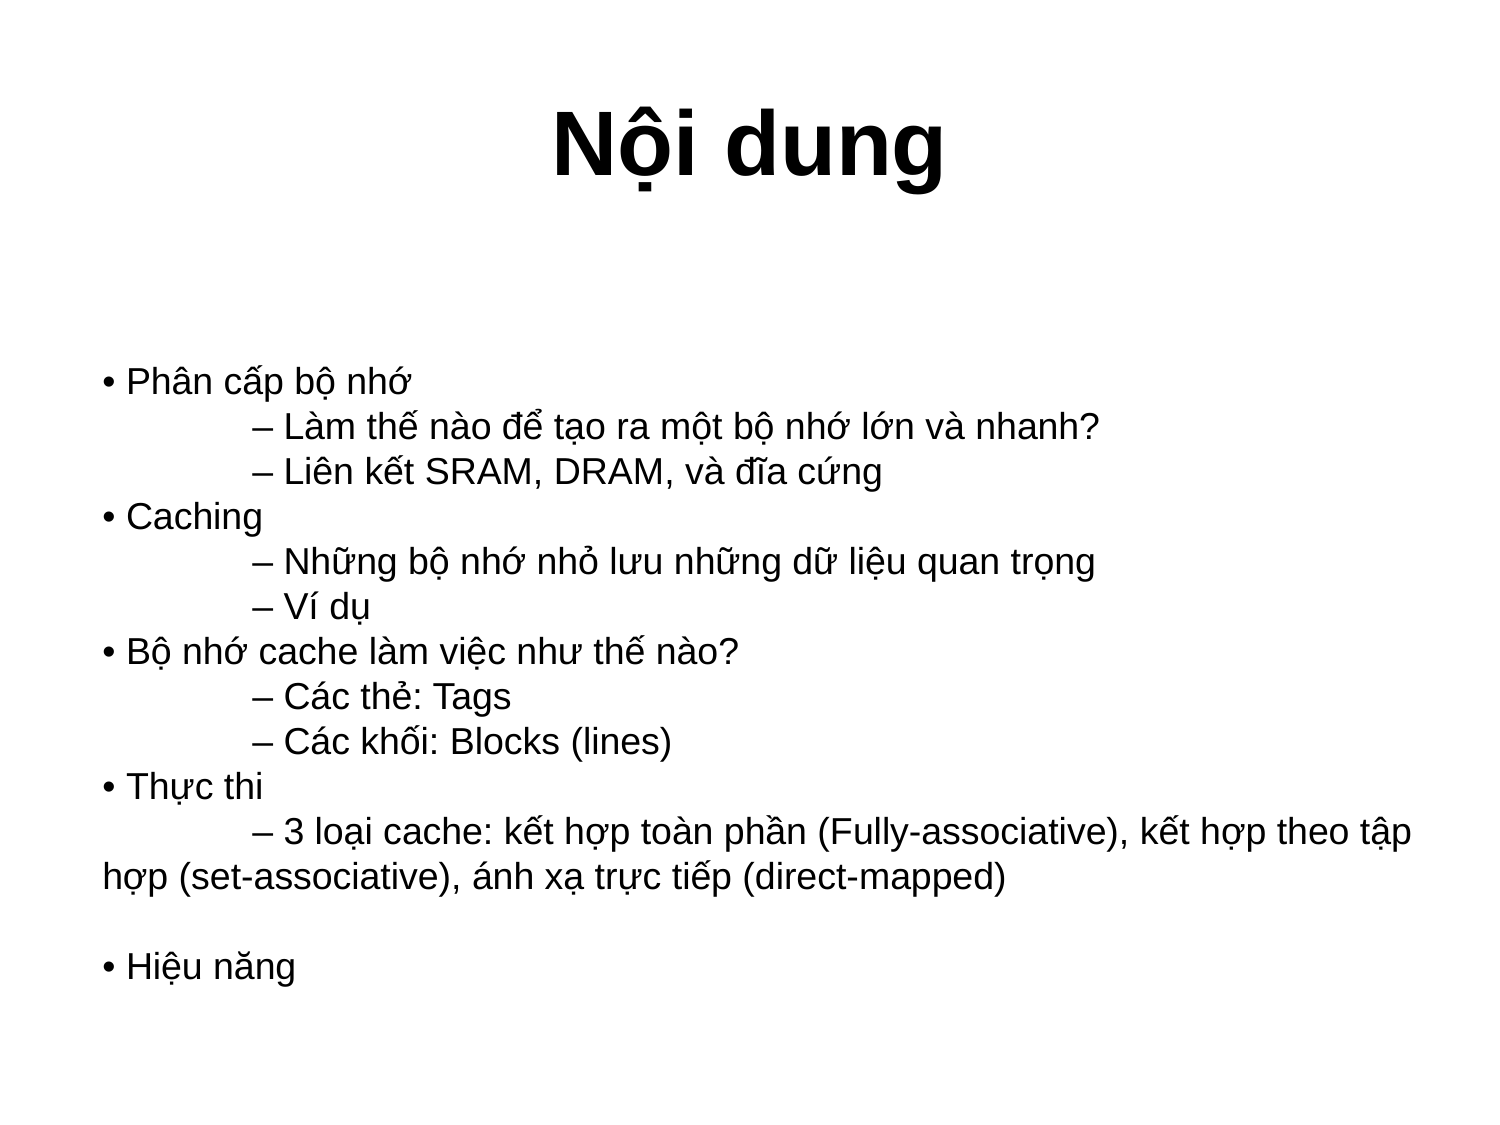

# Nội dung
• Phân cấp bộ nhớ
	– Làm thế nào để tạo ra một bộ nhớ lớn và nhanh?
	– Liên kết SRAM, DRAM, và đĩa cứng
• Caching
	– Những bộ nhớ nhỏ lưu những dữ liệu quan trọng
	– Ví dụ
• Bộ nhớ cache làm việc như thế nào?
	– Các thẻ: Tags
	– Các khối: Blocks (lines)
• Thực thi
	– 3 loại cache: kết hợp toàn phần (Fully‐associative), kết hợp theo tập hợp (set‐associative), ánh xạ trực tiếp (direct‐mapped)

• Hiệu năng